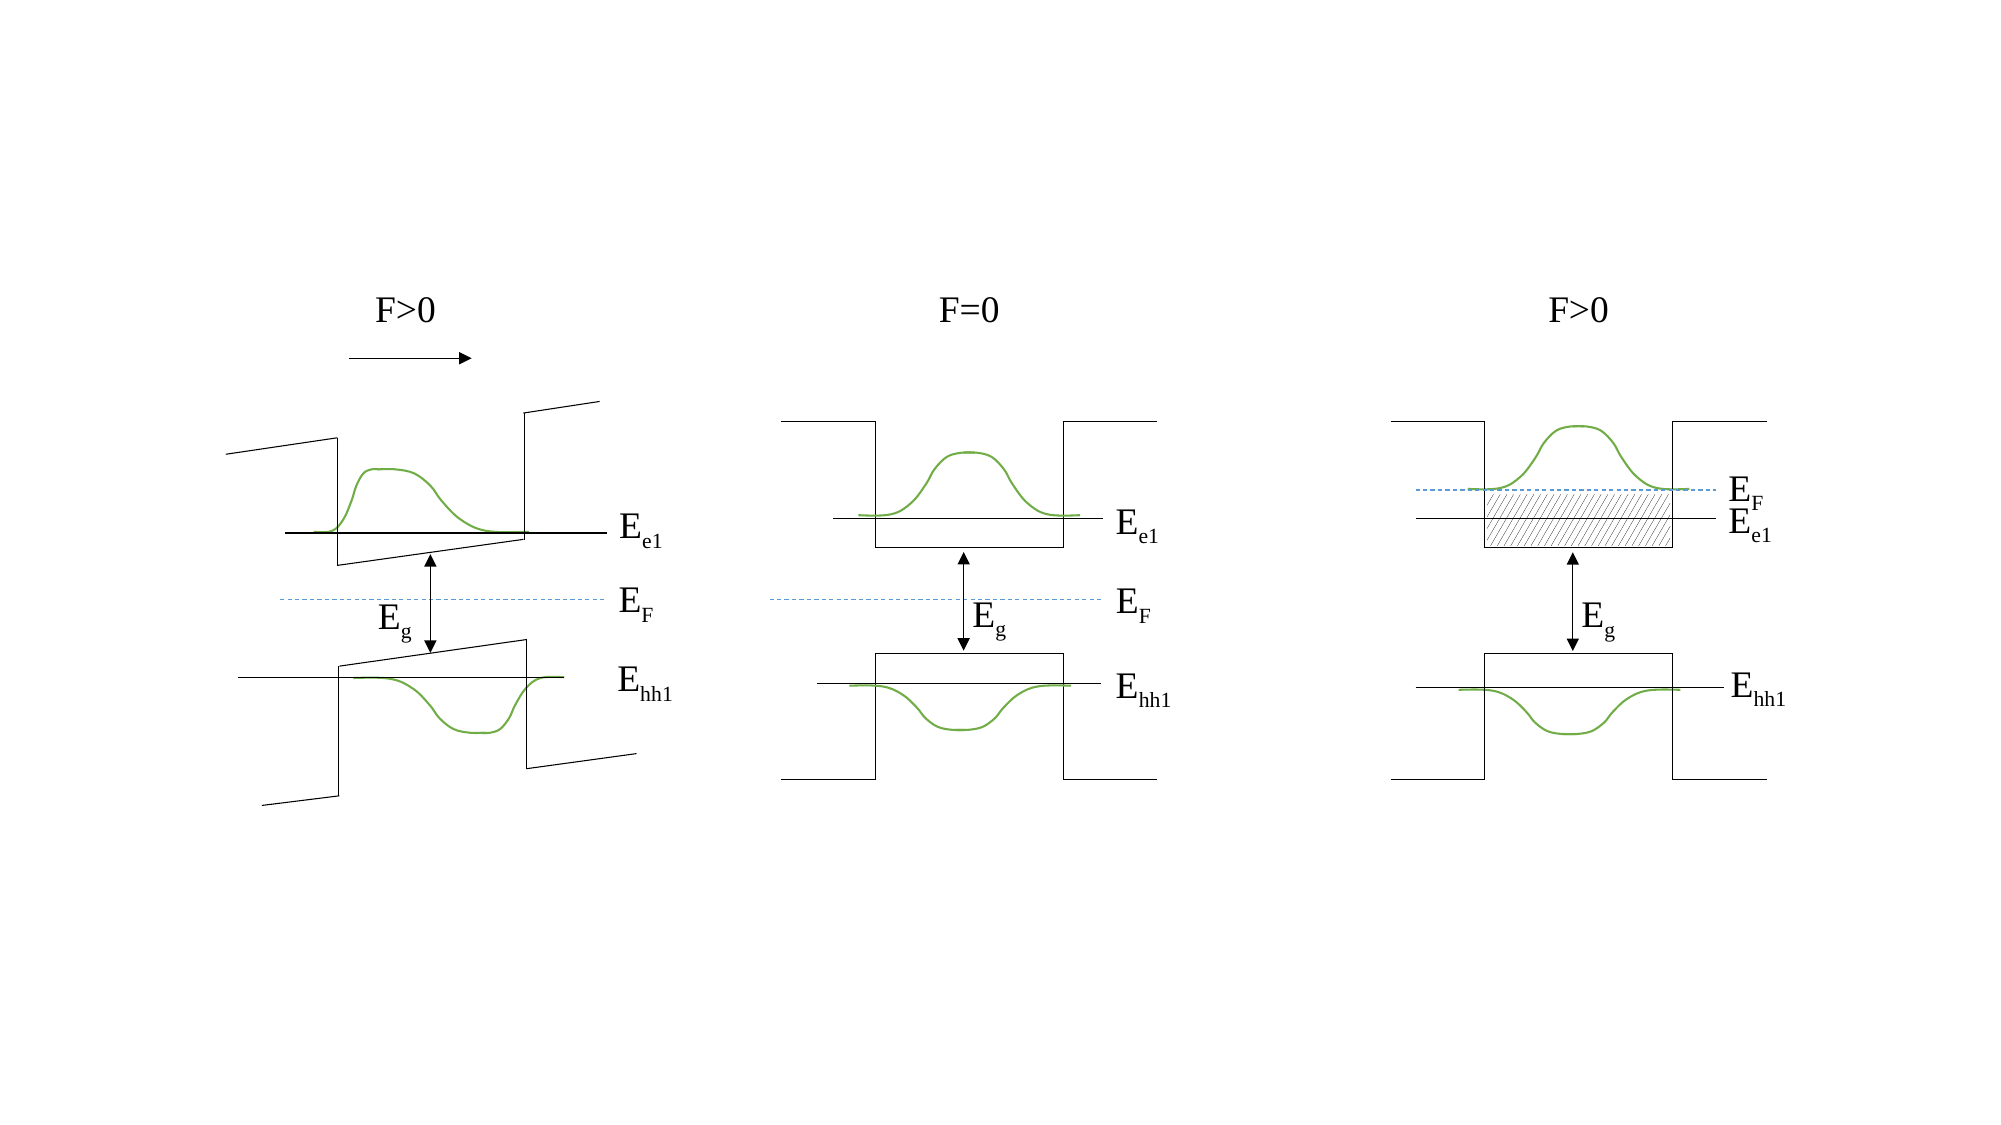

F>0

Ee1
EF
Eg
Ehh1

F=0
Ee1
EF
Ehh1

Eg

F>0
EF
Ee1
Ehh1

Eg